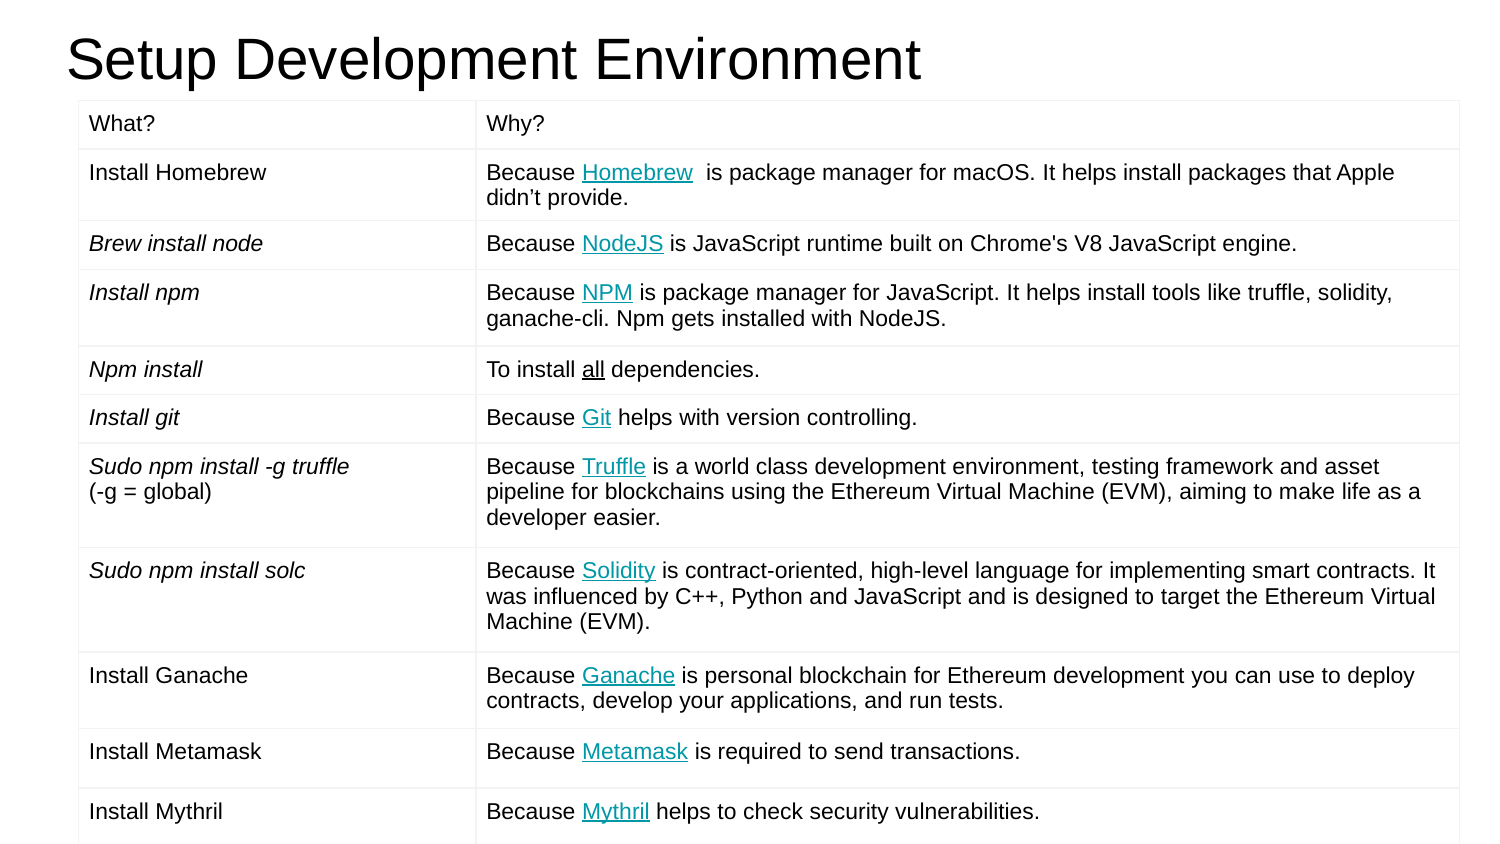

# Setup Development Environment
| What? | Why? |
| --- | --- |
| Install Homebrew | Because Homebrew is package manager for macOS. It helps install packages that Apple didn’t provide. |
| Brew install node | Because NodeJS is JavaScript runtime built on Chrome's V8 JavaScript engine. |
| Install npm | Because NPM is package manager for JavaScript. It helps install tools like truffle, solidity, ganache-cli. Npm gets installed with NodeJS. |
| Npm install | To install all dependencies. |
| Install git | Because Git helps with version controlling. |
| Sudo npm install -g truffle (-g = global) | Because Truffle is a world class development environment, testing framework and asset pipeline for blockchains using the Ethereum Virtual Machine (EVM), aiming to make life as a developer easier. |
| Sudo npm install solc | Because Solidity is contract-oriented, high-level language for implementing smart contracts. It was influenced by C++, Python and JavaScript and is designed to target the Ethereum Virtual Machine (EVM). |
| Install Ganache | Because Ganache is personal blockchain for Ethereum development you can use to deploy contracts, develop your applications, and run tests. |
| Install Metamask | Because Metamask is required to send transactions. |
| Install Mythril | Because Mythril helps to check security vulnerabilities. |